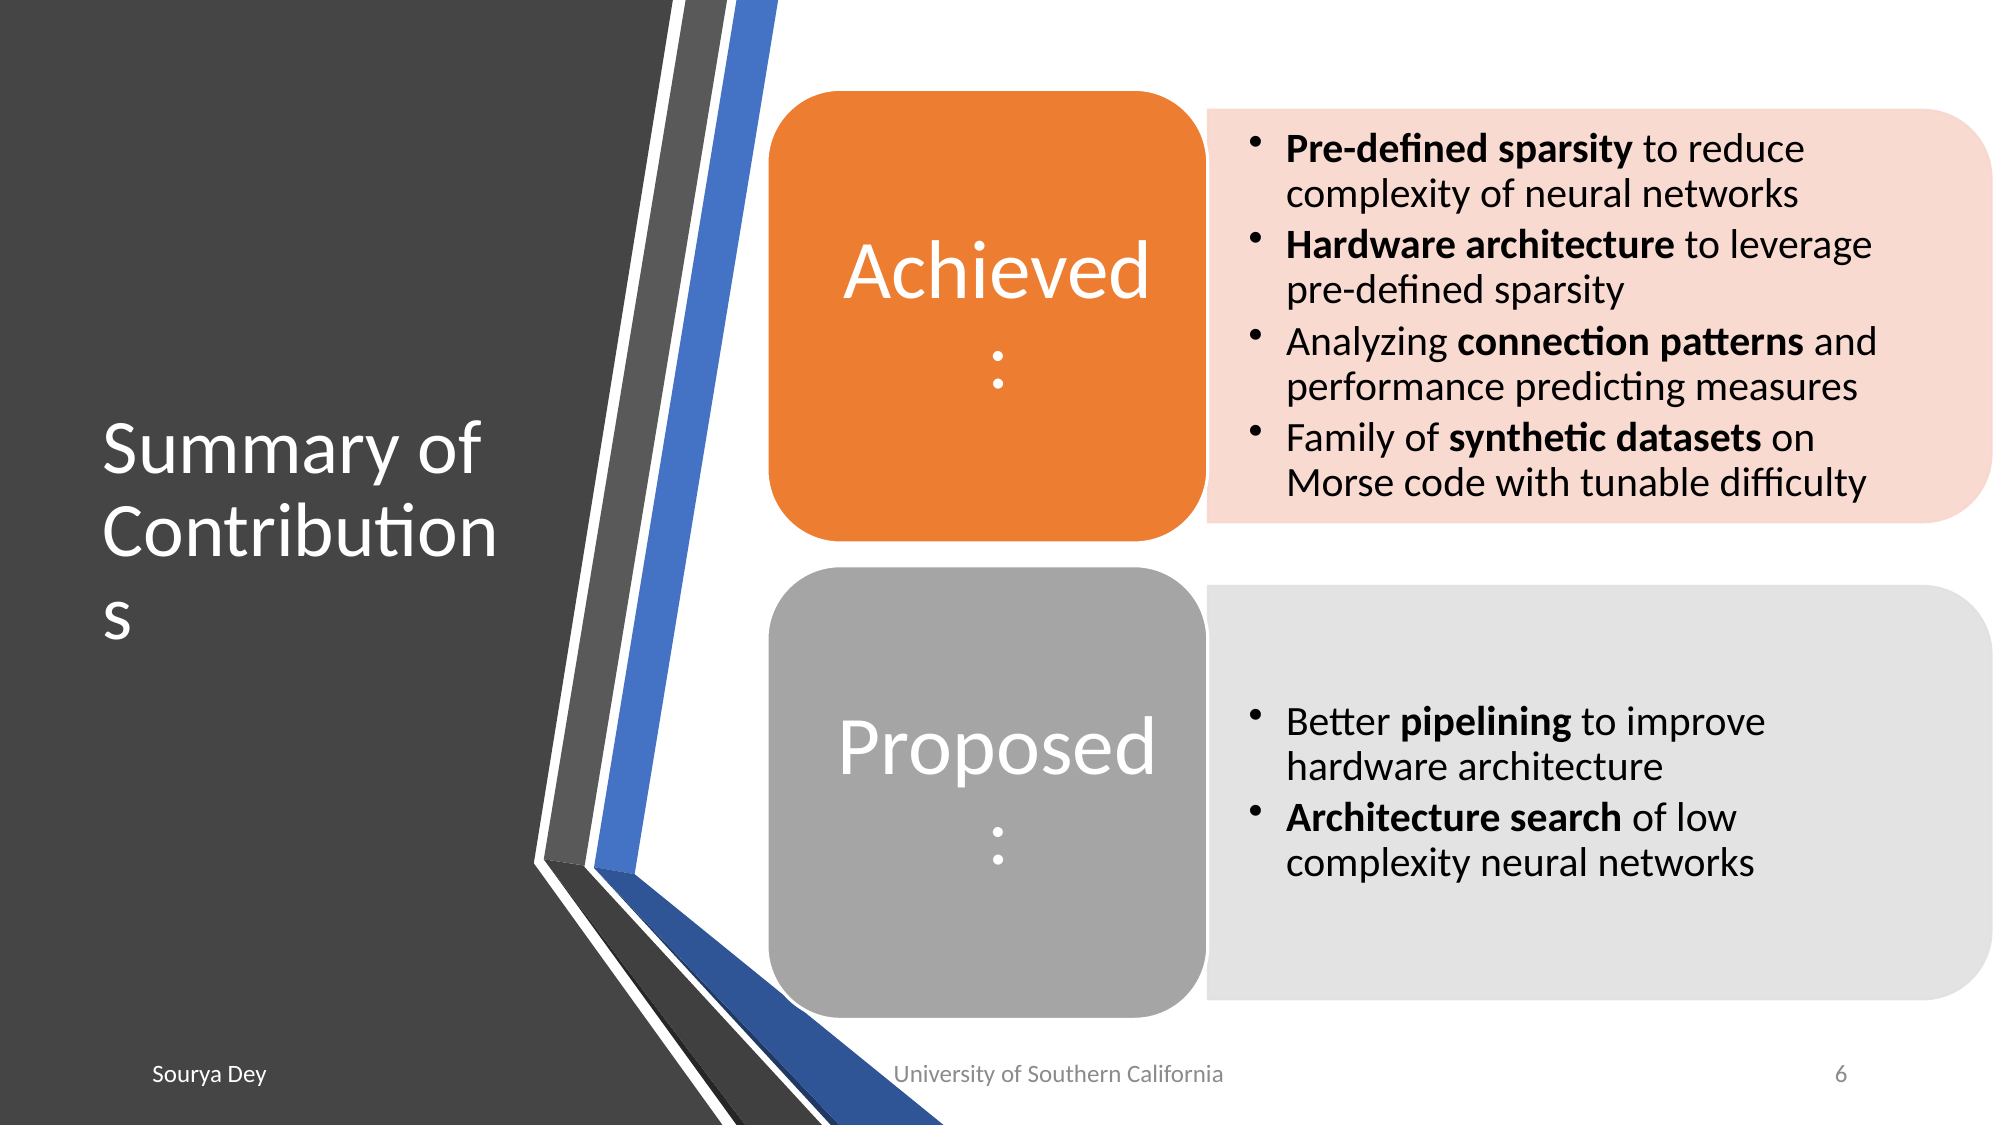

Pre-defined sparsity to reduce complexity of neural networks
Hardware architecture to leverage pre-defined sparsity
Analyzing connection patterns and performance predicting measures
Family of synthetic datasets on Morse code with tunable difficulty
Achieved:
Better pipelining to improve hardware architecture
Architecture search of low complexity neural networks
Proposed:
# Summary of Contributions
Sourya Dey
University of Southern California
6